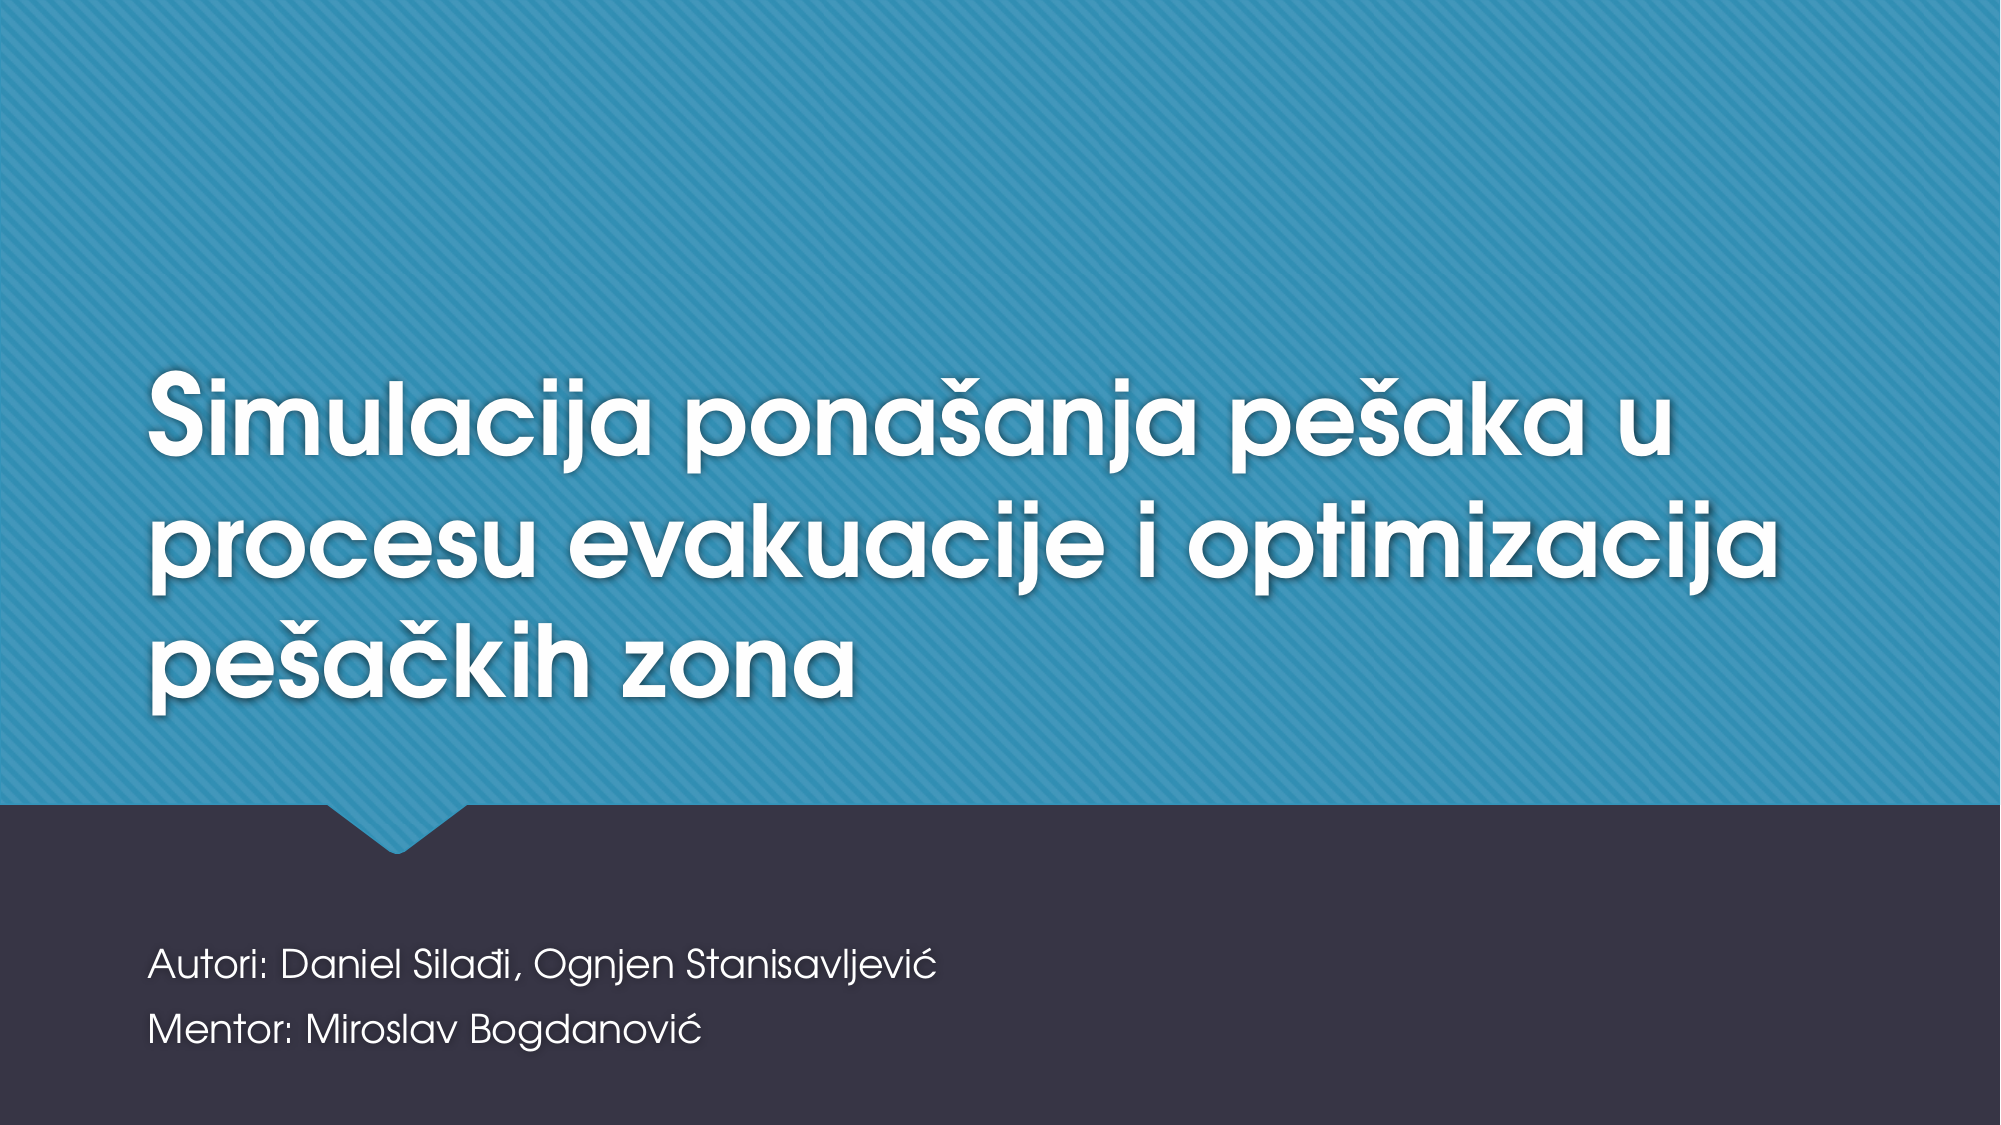

# Simulacija ponašanja pešaka u procesu evakuacije i optimizacija pešačkih zona

Autori: Daniel Silađi, Ognjen Stanisavljević
Mentor: Miroslav Bogdanović